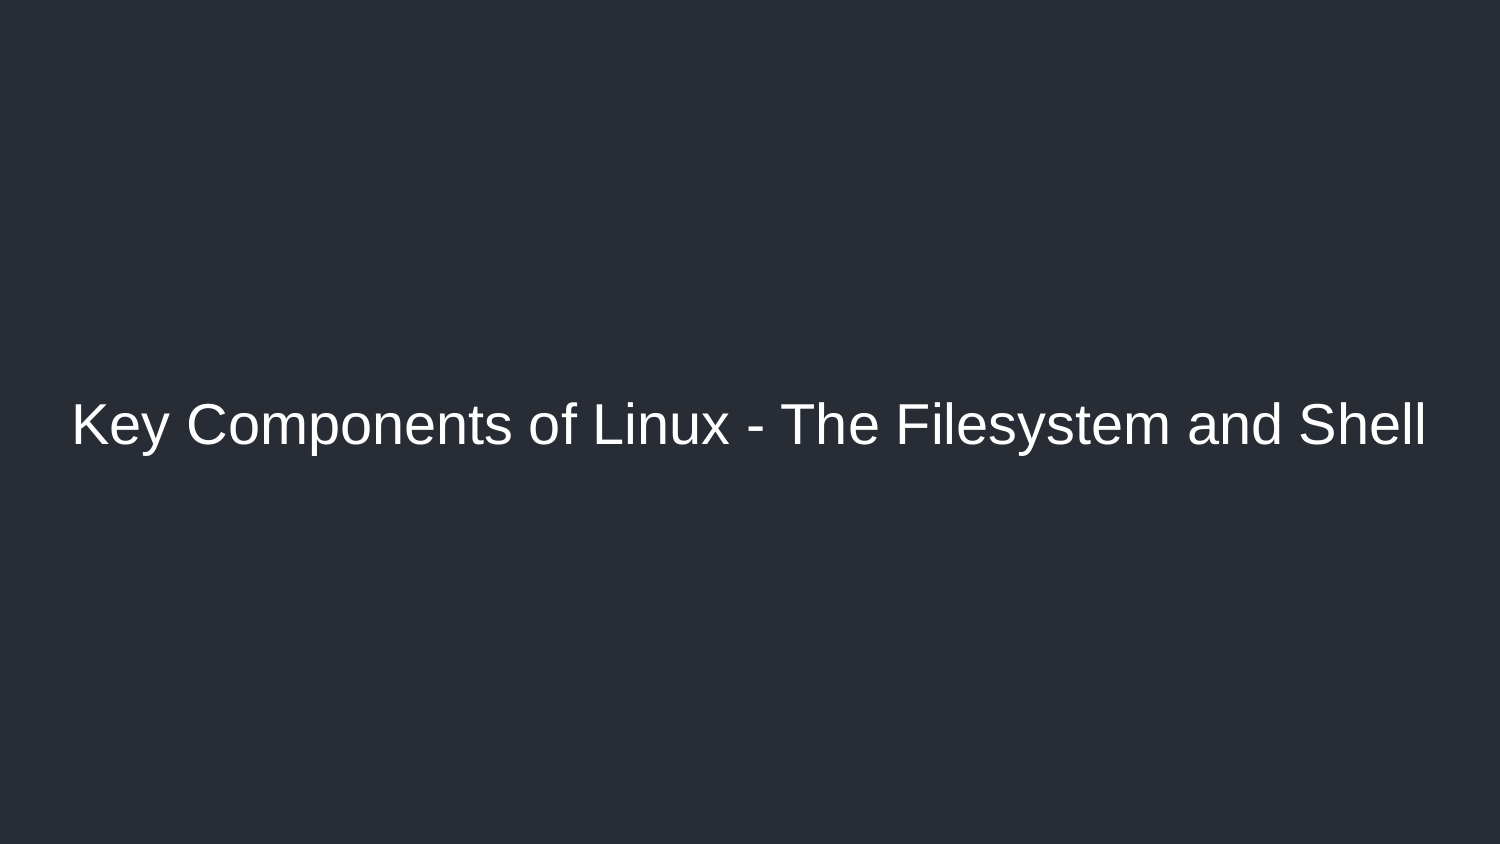

# Key Components of Linux - The Filesystem and Shell